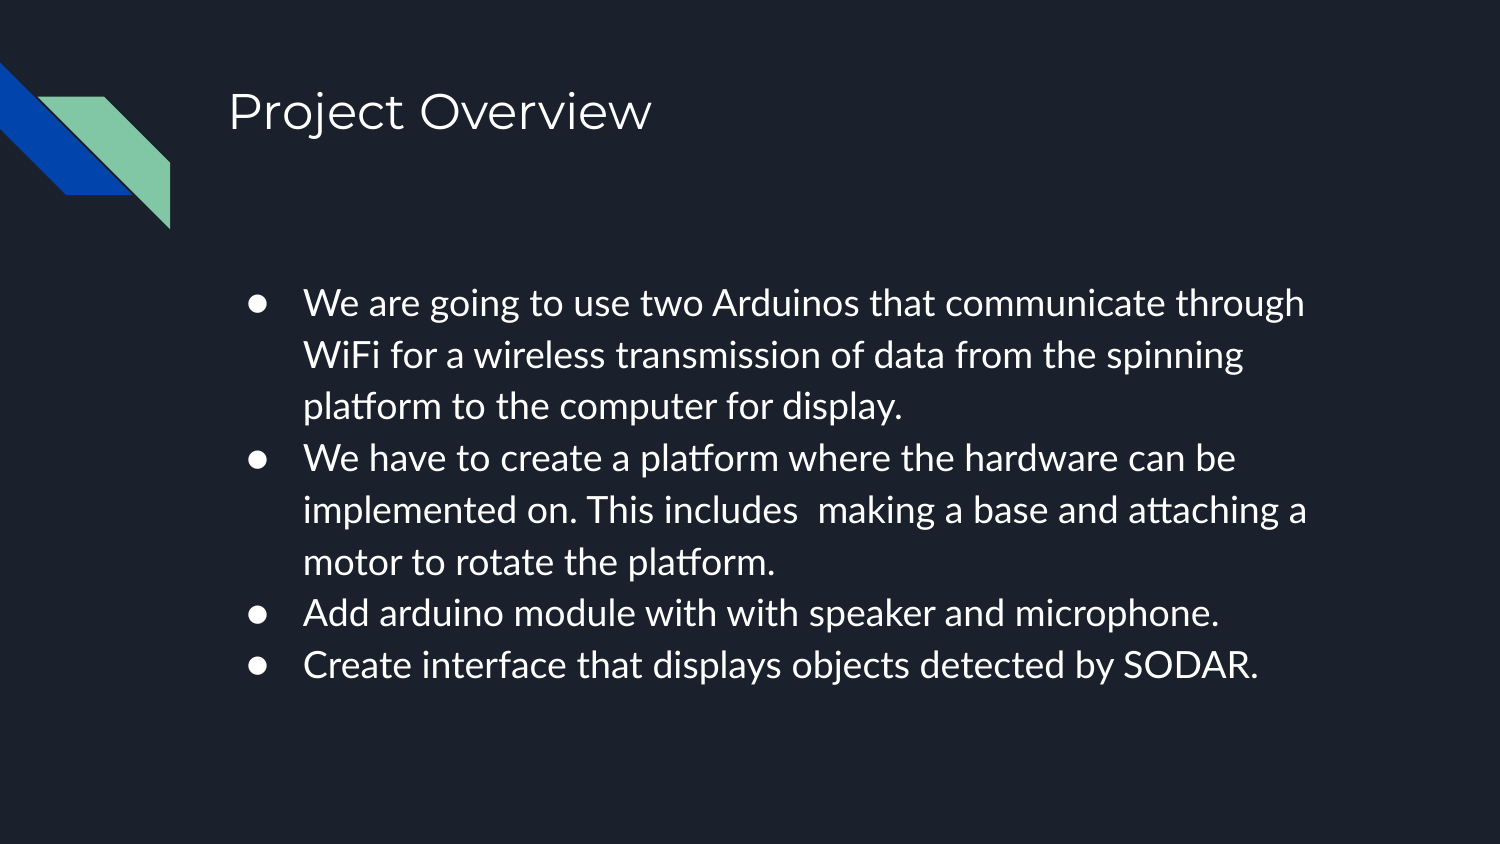

# Project Overview
We are going to use two Arduinos that communicate through WiFi for a wireless transmission of data from the spinning platform to the computer for display.
We have to create a platform where the hardware can be implemented on. This includes  making a base and attaching a motor to rotate the platform.
Add arduino module with with speaker and microphone.
Create interface that displays objects detected by SODAR.